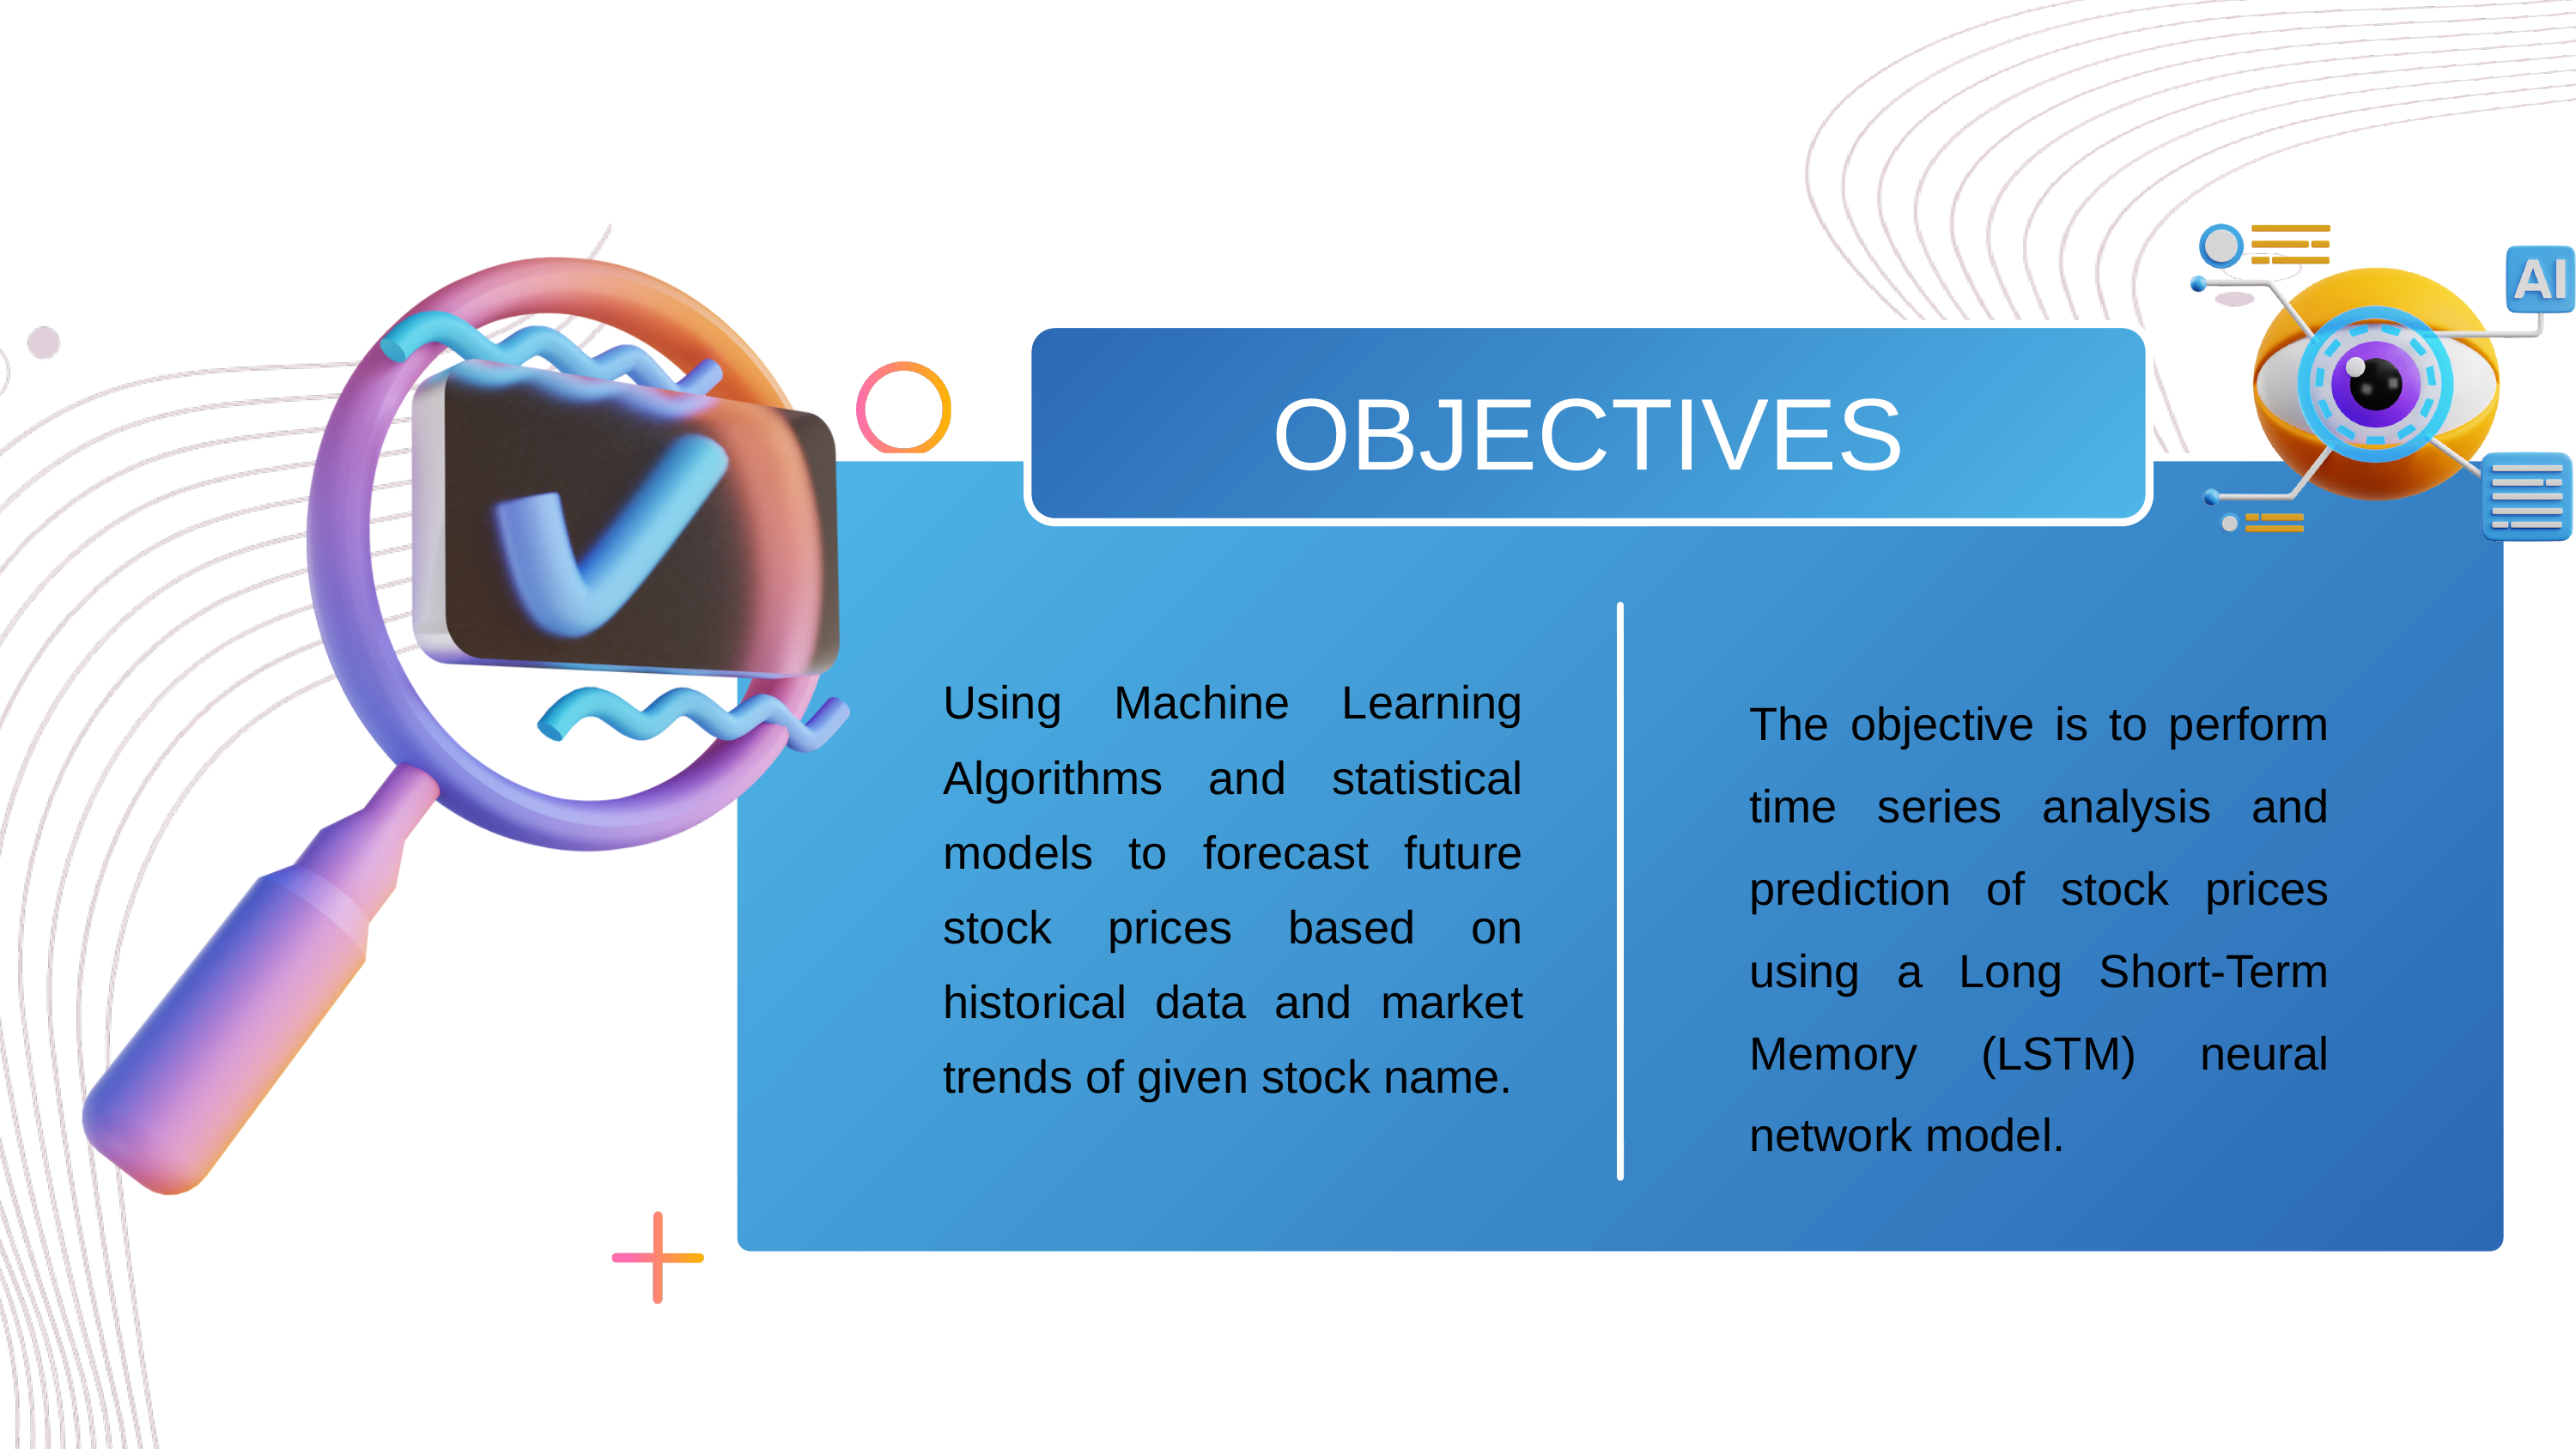

OBJECTIVES

Using Machine Learning Algorithms and statistical models to forecast future stock prices based on historical data and market trends of given stock name.
The objective is to perform time series analysis and prediction of stock prices using a Long Short-Term Memory (LSTM) neural network model.